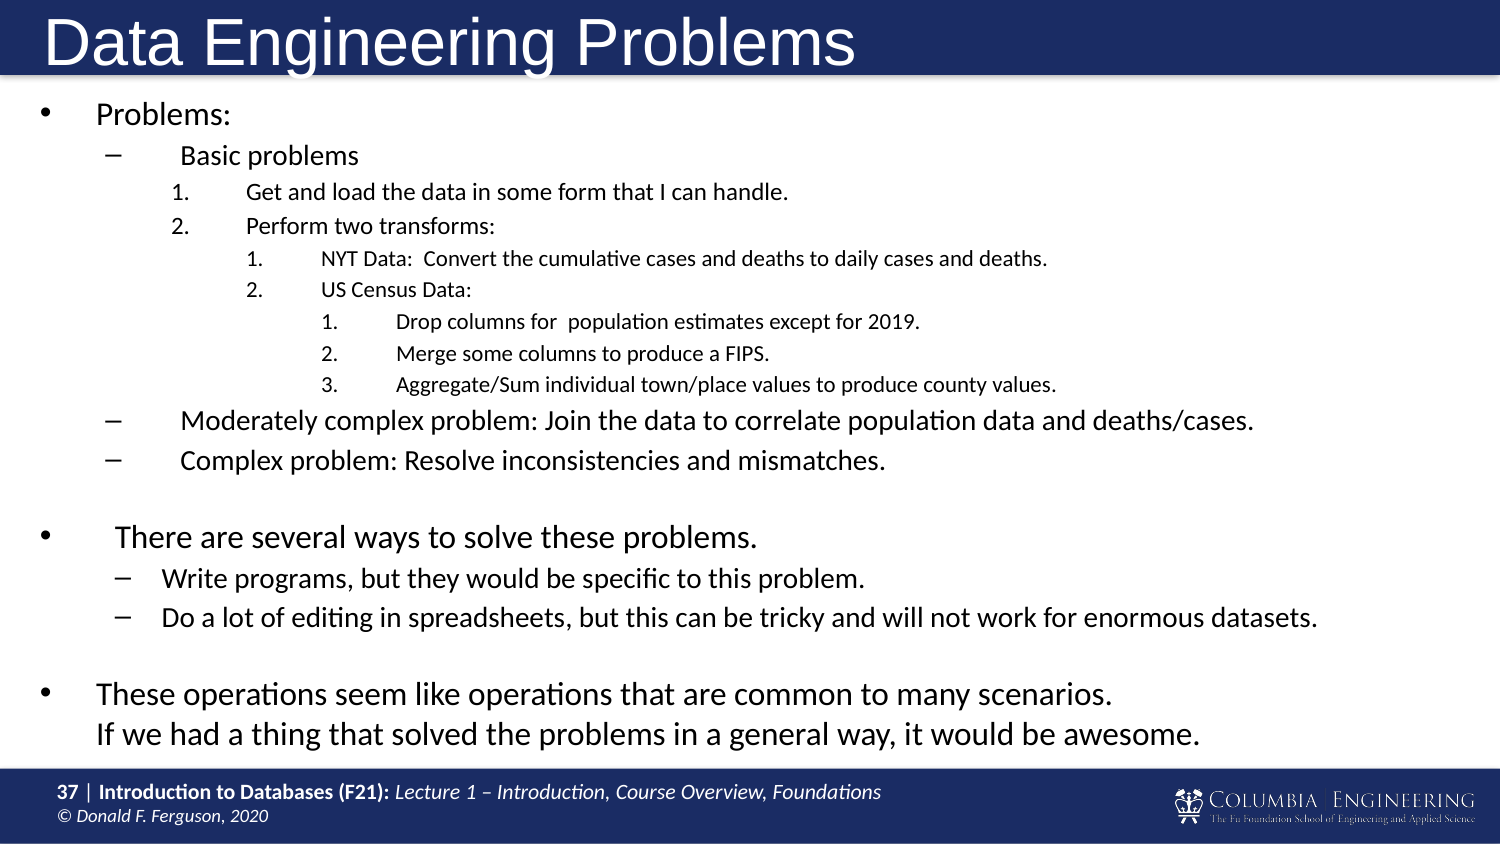

# Data Engineering Problems
Problems:
Basic problems
Get and load the data in some form that I can handle.
Perform two transforms:
NYT Data:  Convert the cumulative cases and deaths to daily cases and deaths.
US Census Data:
Drop columns for  population estimates except for 2019.
Merge some columns to produce a FIPS.
Aggregate/Sum individual town/place values to produce county values.
Moderately complex problem: Join the data to correlate population data and deaths/cases.
Complex problem: Resolve inconsistencies and mismatches.
There are several ways to solve these problems.
Write programs, but they would be specific to this problem.
Do a lot of editing in spreadsheets, but this can be tricky and will not work for enormous datasets.
These operations seem like operations that are common to many scenarios.
If we had a thing that solved the problems in a general way, it would be awesome.